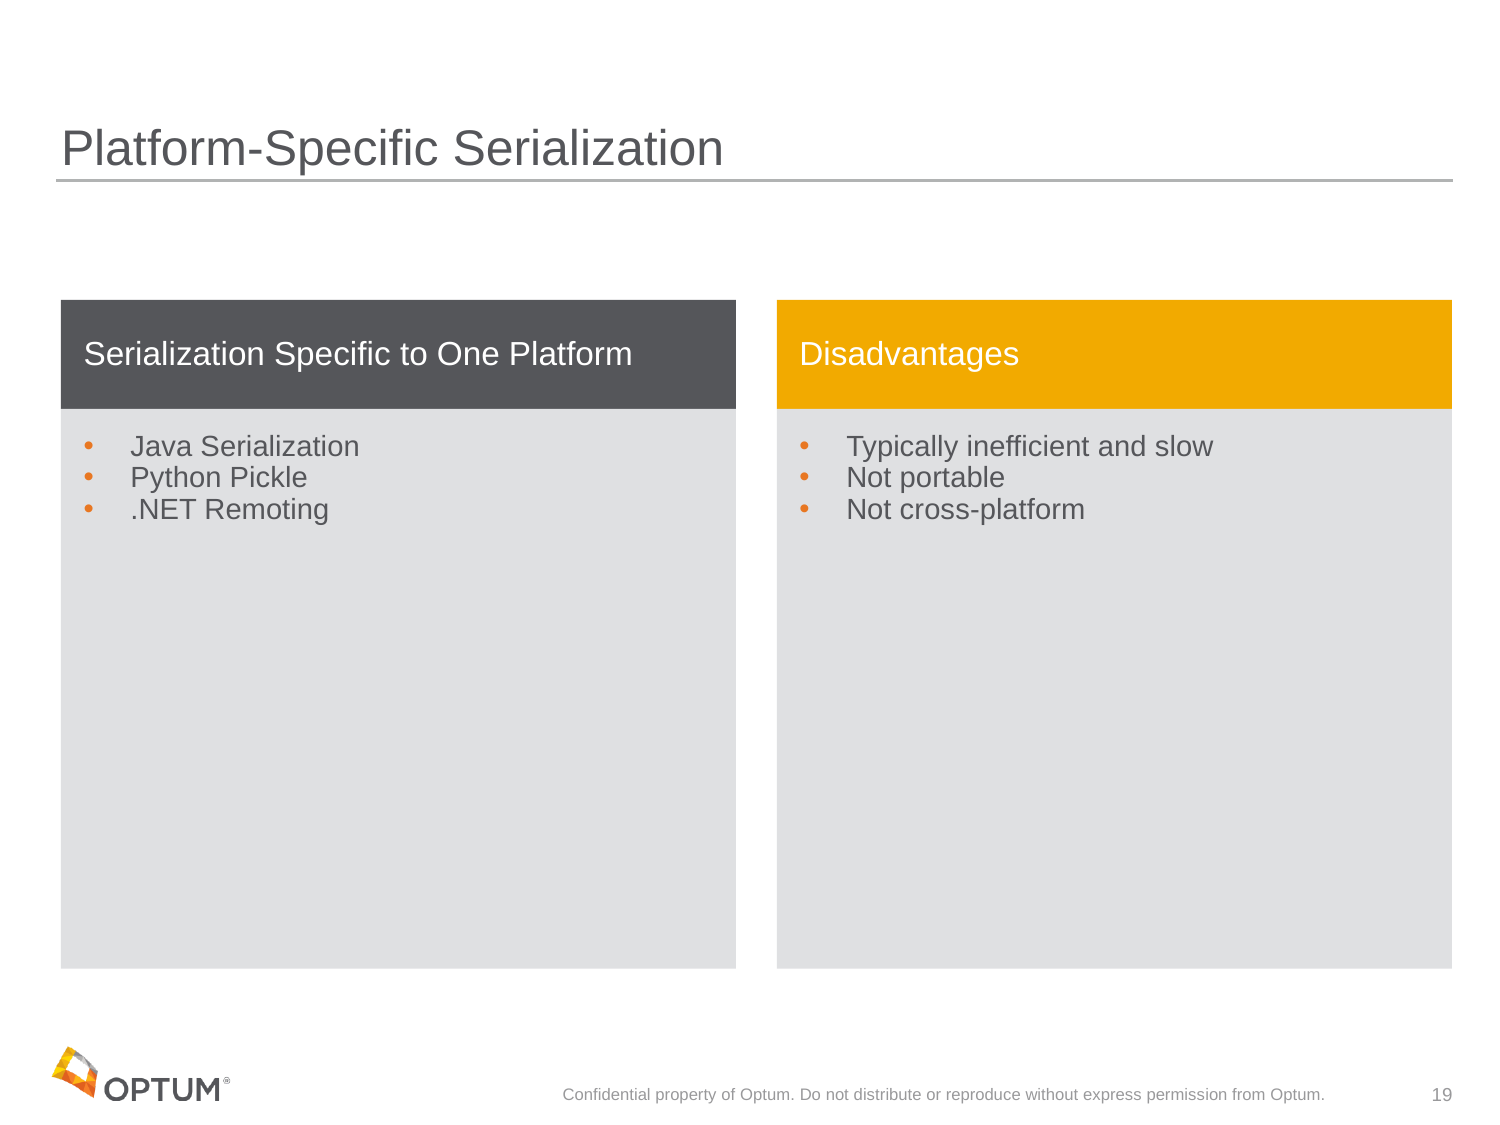

# Platform-Specific Serialization
Disadvantages
Serialization Specific to One Platform
Java Serialization
Python Pickle
.NET Remoting
Typically inefficient and slow
Not portable
Not cross-platform
Confidential property of Optum. Do not distribute or reproduce without express permission from Optum.
19